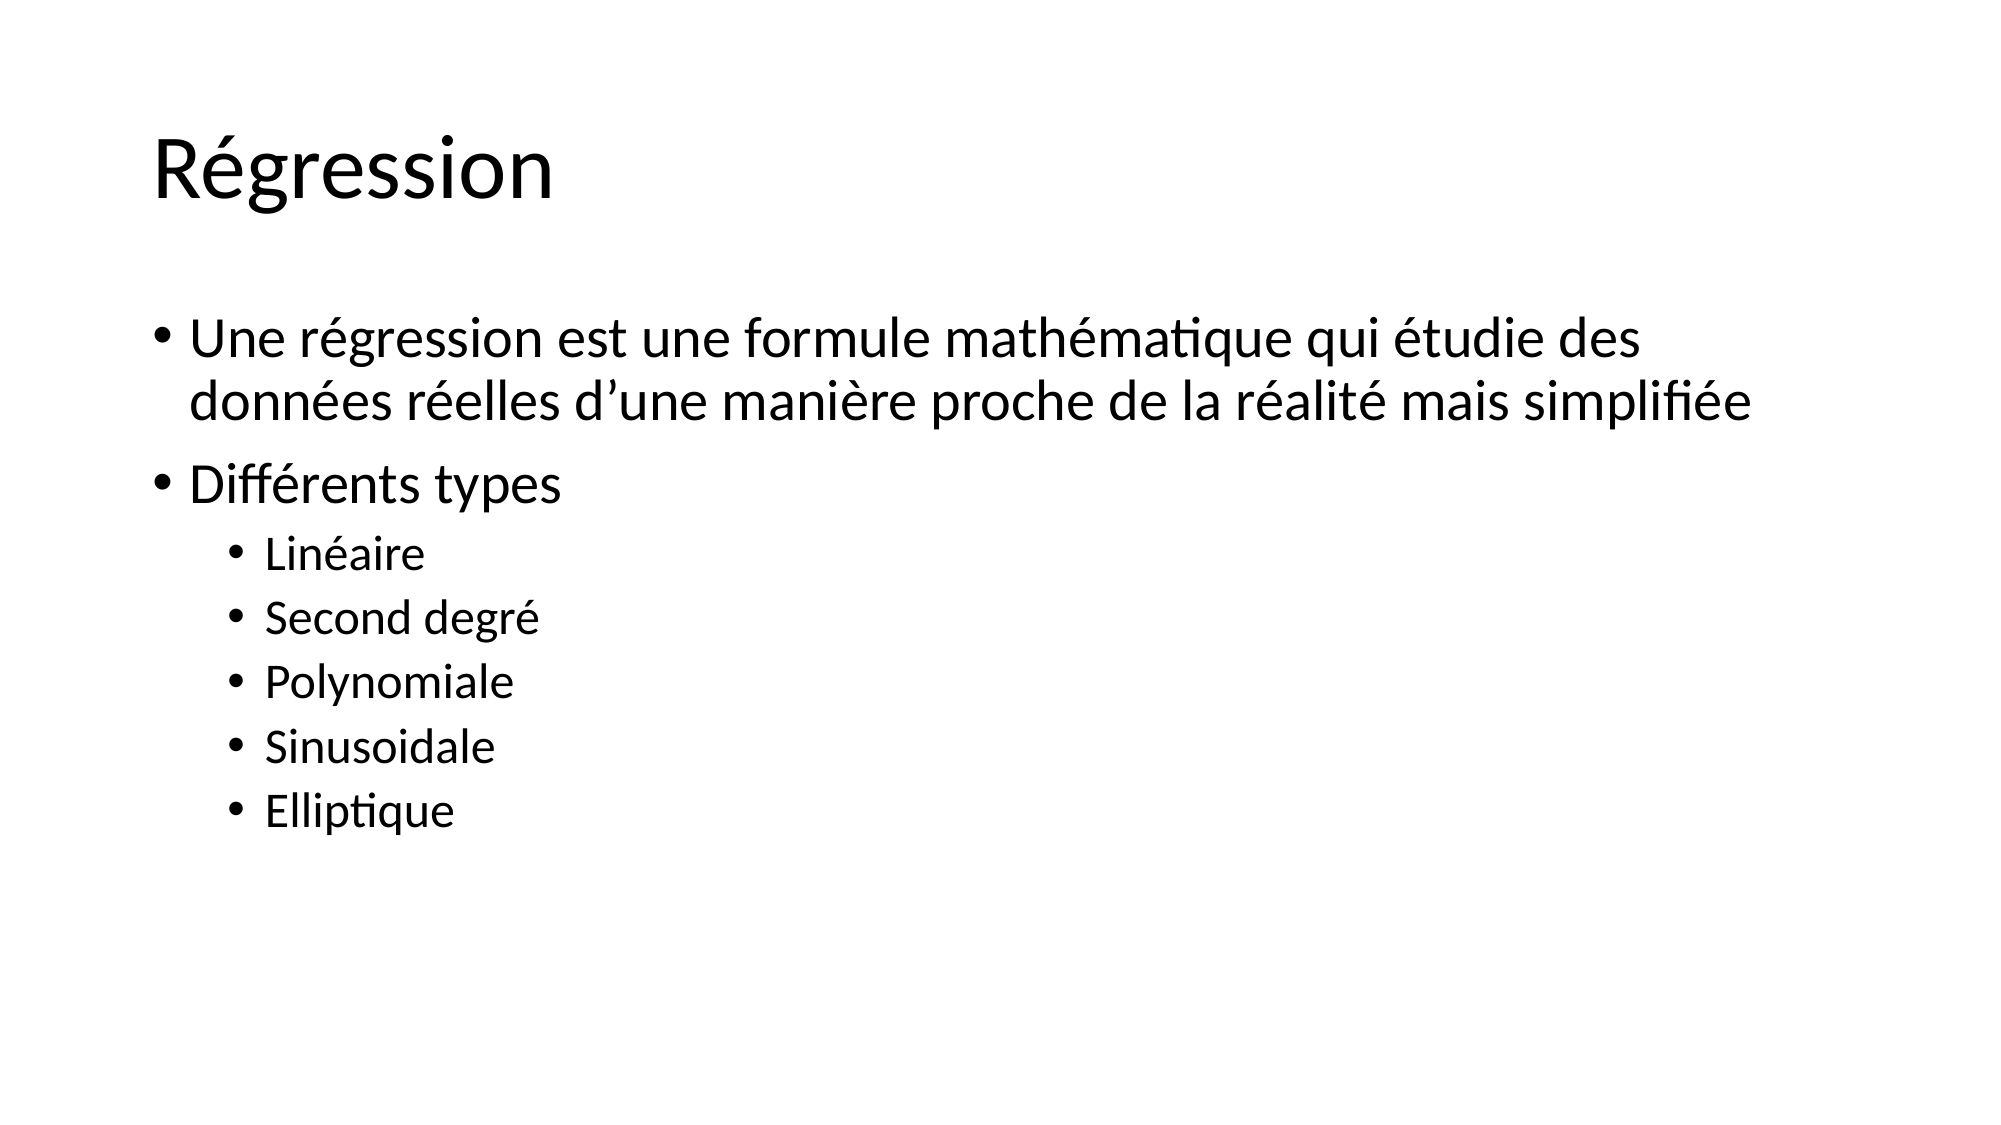

# Régression
Une régression est une formule mathématique qui étudie des données réelles d’une manière proche de la réalité mais simplifiée
Différents types
Linéaire
Second degré
Polynomiale
Sinusoidale
Elliptique